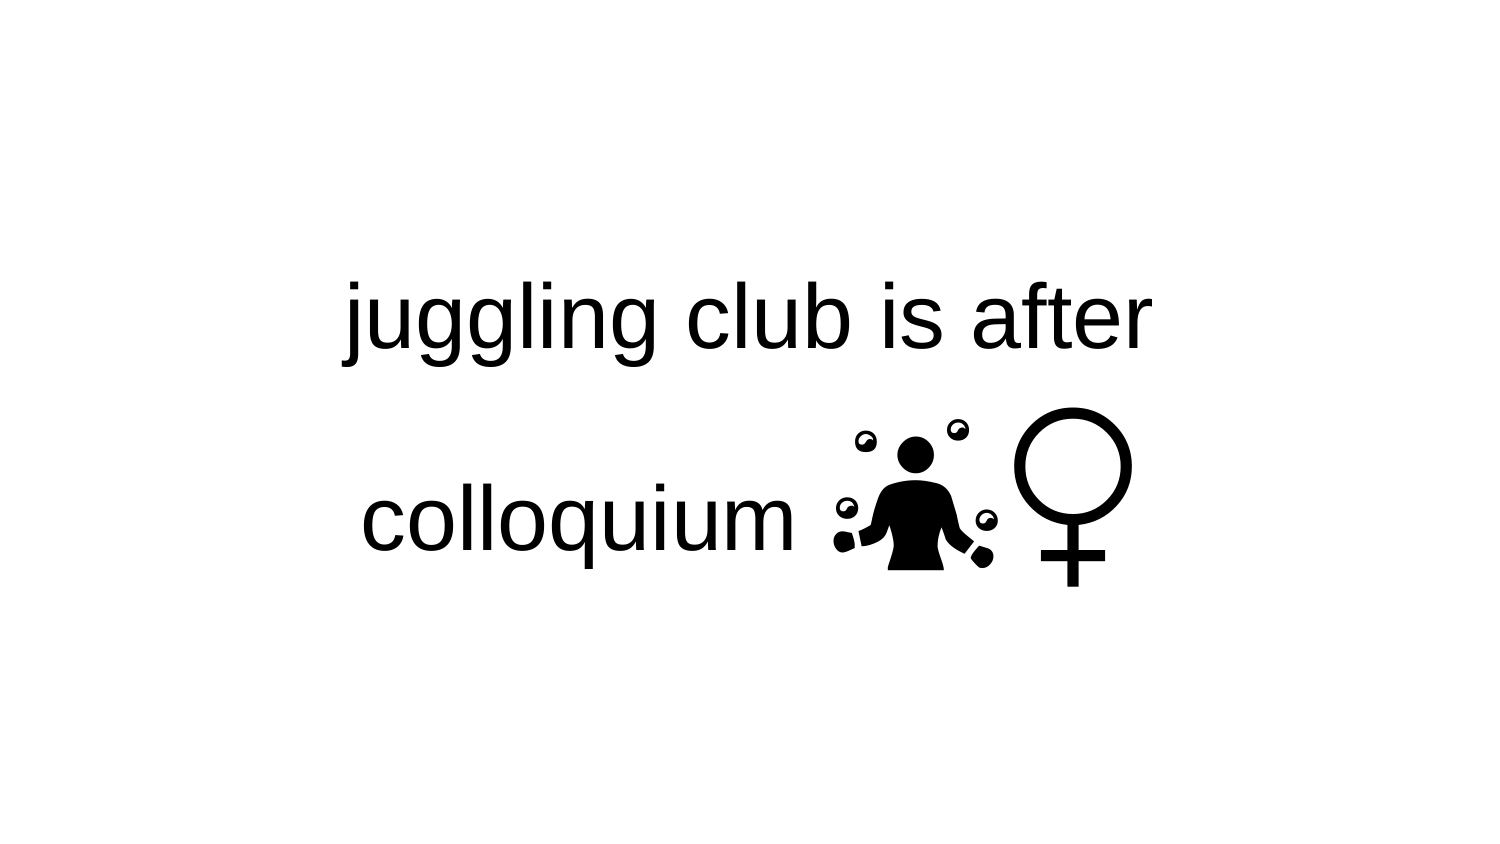

# juggling club is after colloquium 🤹‍♀️